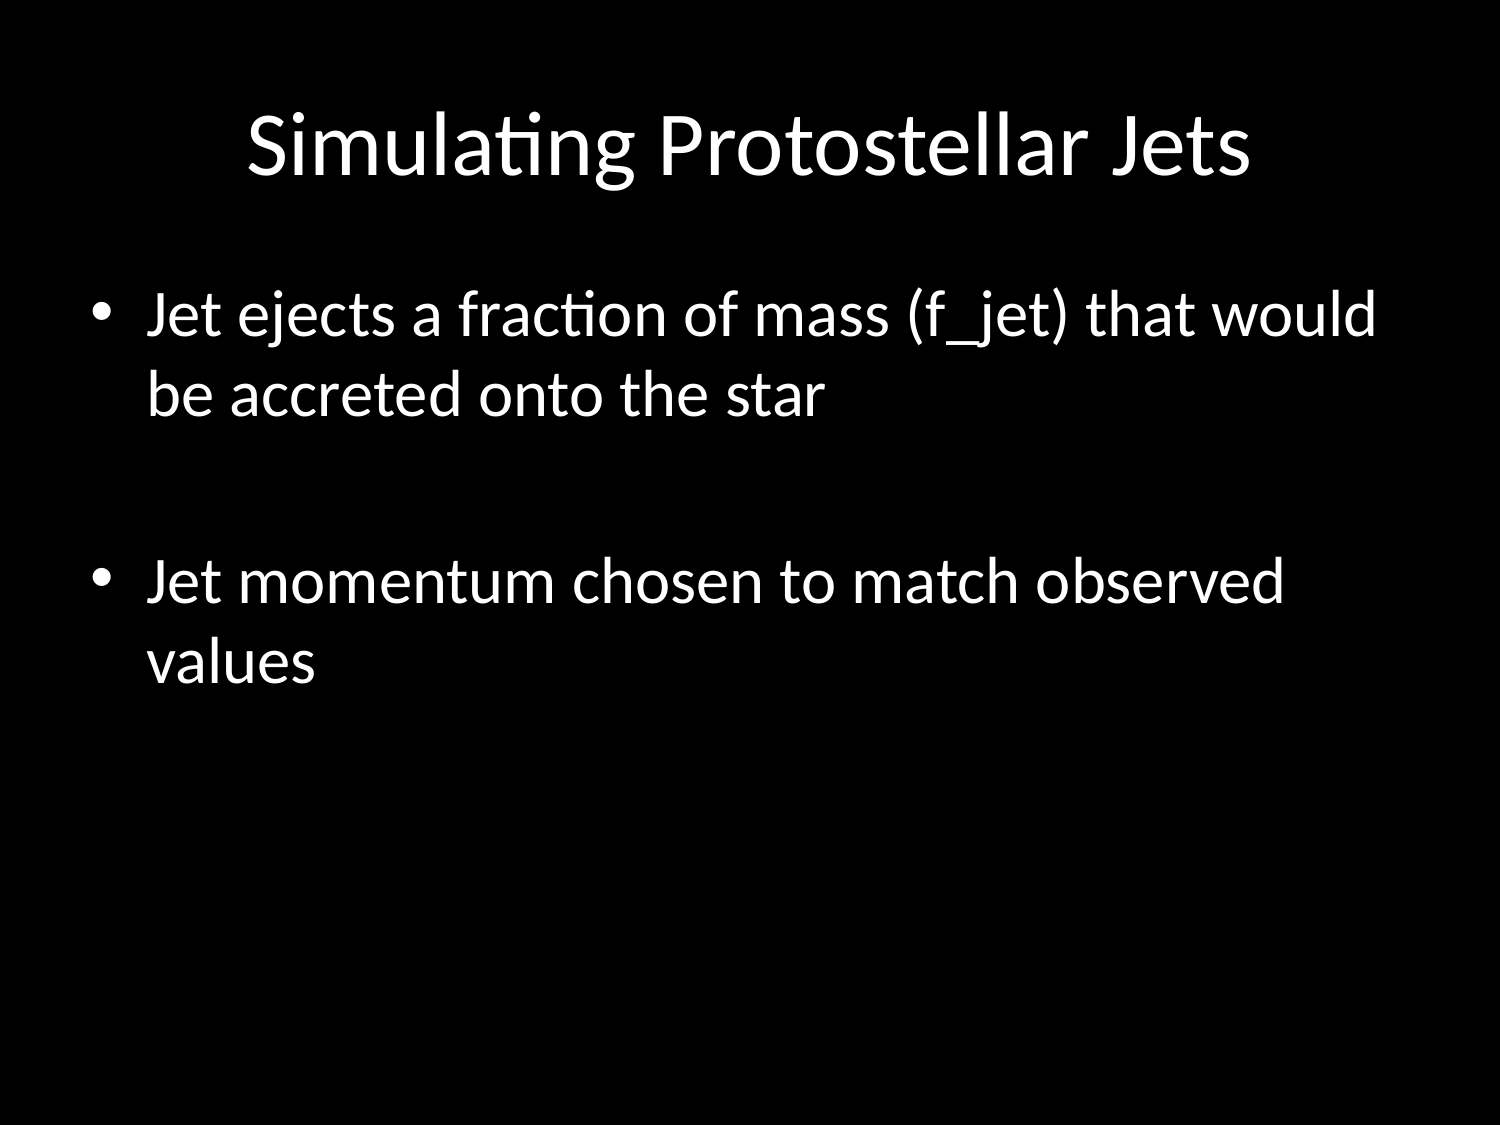

# Simulating Protostellar Jets
Jet ejects a fraction of mass (f_jet) that would be accreted onto the star

Jet momentum chosen to match observed values